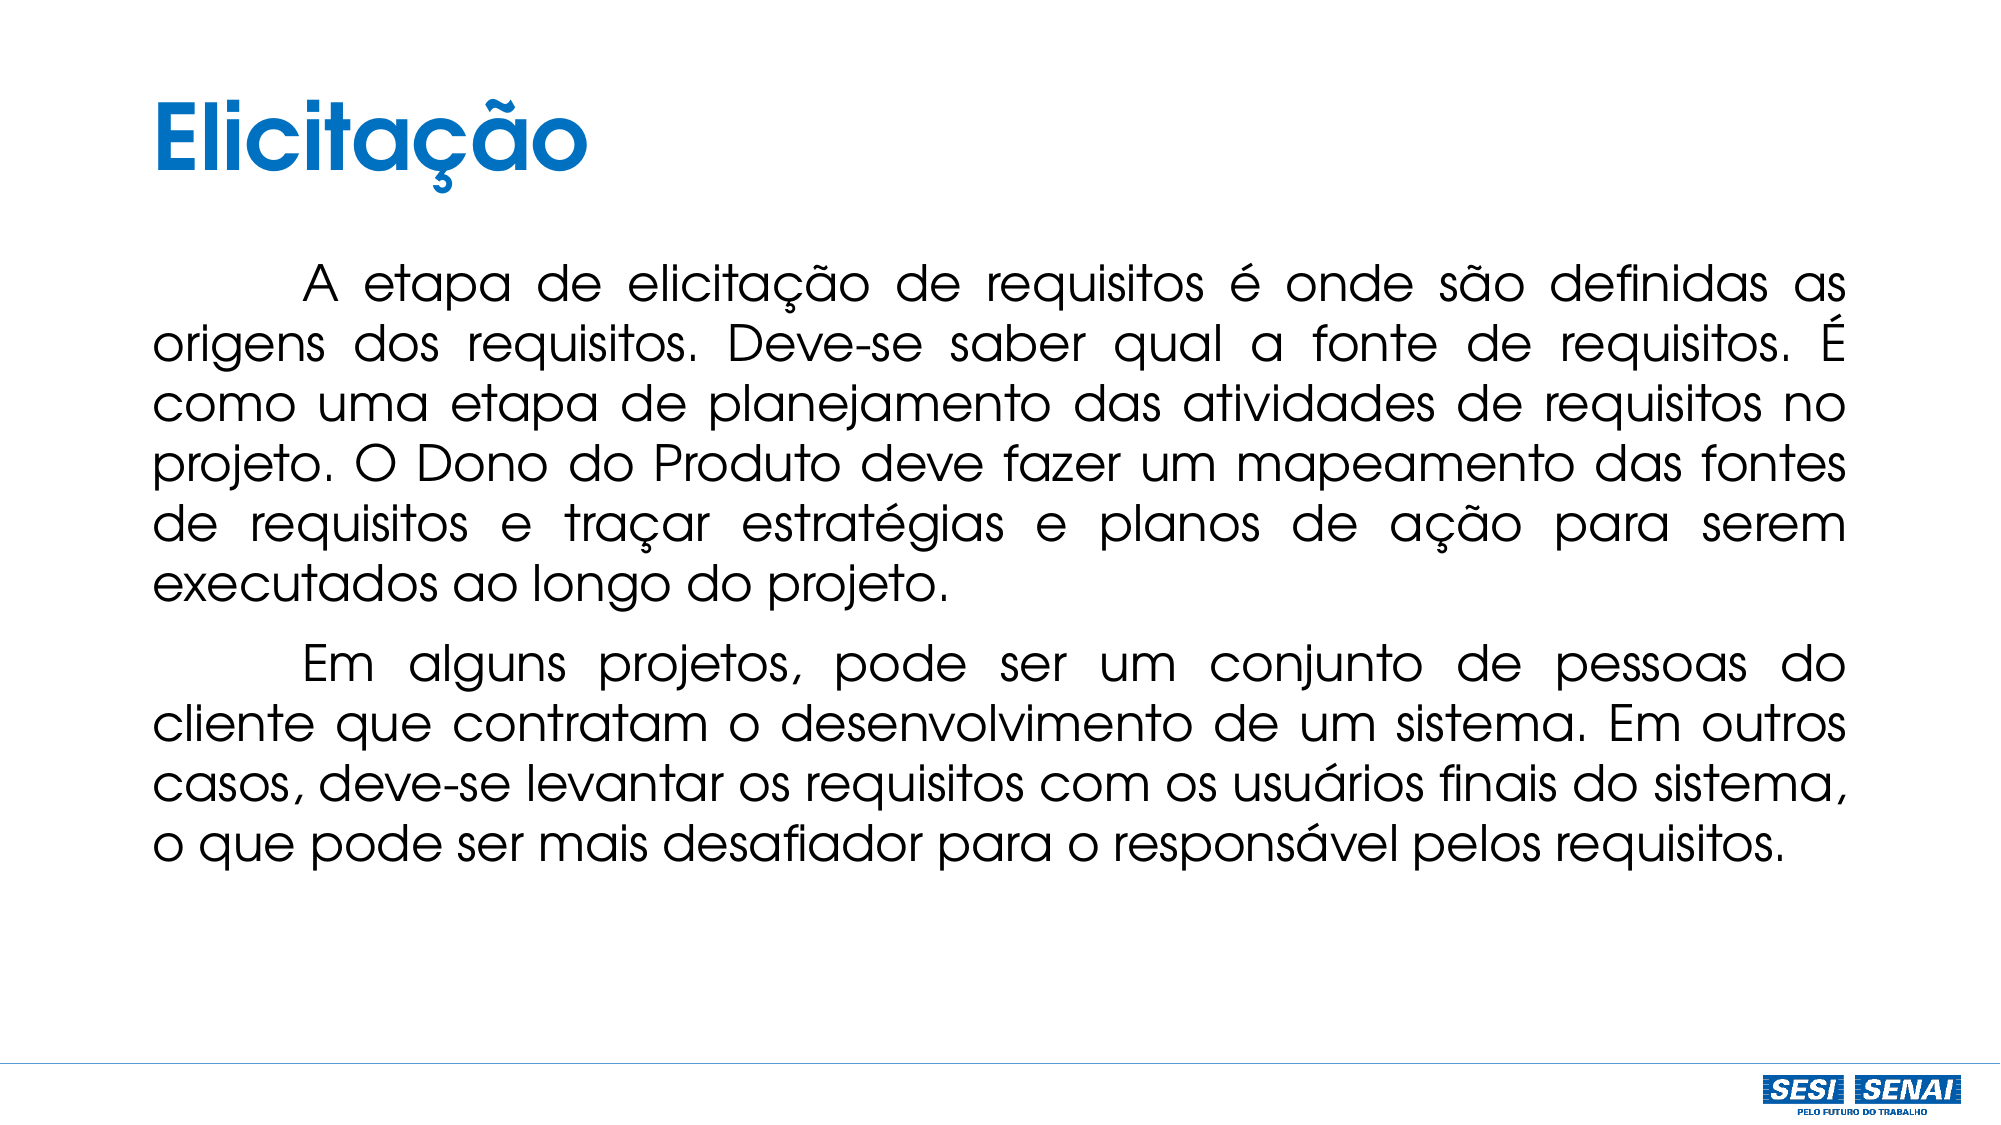

# Elicitação
	A etapa de elicitação de requisitos é onde são definidas as origens dos requisitos. Deve-se saber qual a fonte de requisitos. É como uma etapa de planejamento das atividades de requisitos no projeto. O Dono do Produto deve fazer um mapeamento das fontes de requisitos e traçar estratégias e planos de ação para serem executados ao longo do projeto.
	Em alguns projetos, pode ser um conjunto de pessoas do cliente que contratam o desenvolvimento de um sistema. Em outros casos, deve-se levantar os requisitos com os usuários finais do sistema, o que pode ser mais desafiador para o responsável pelos requisitos.